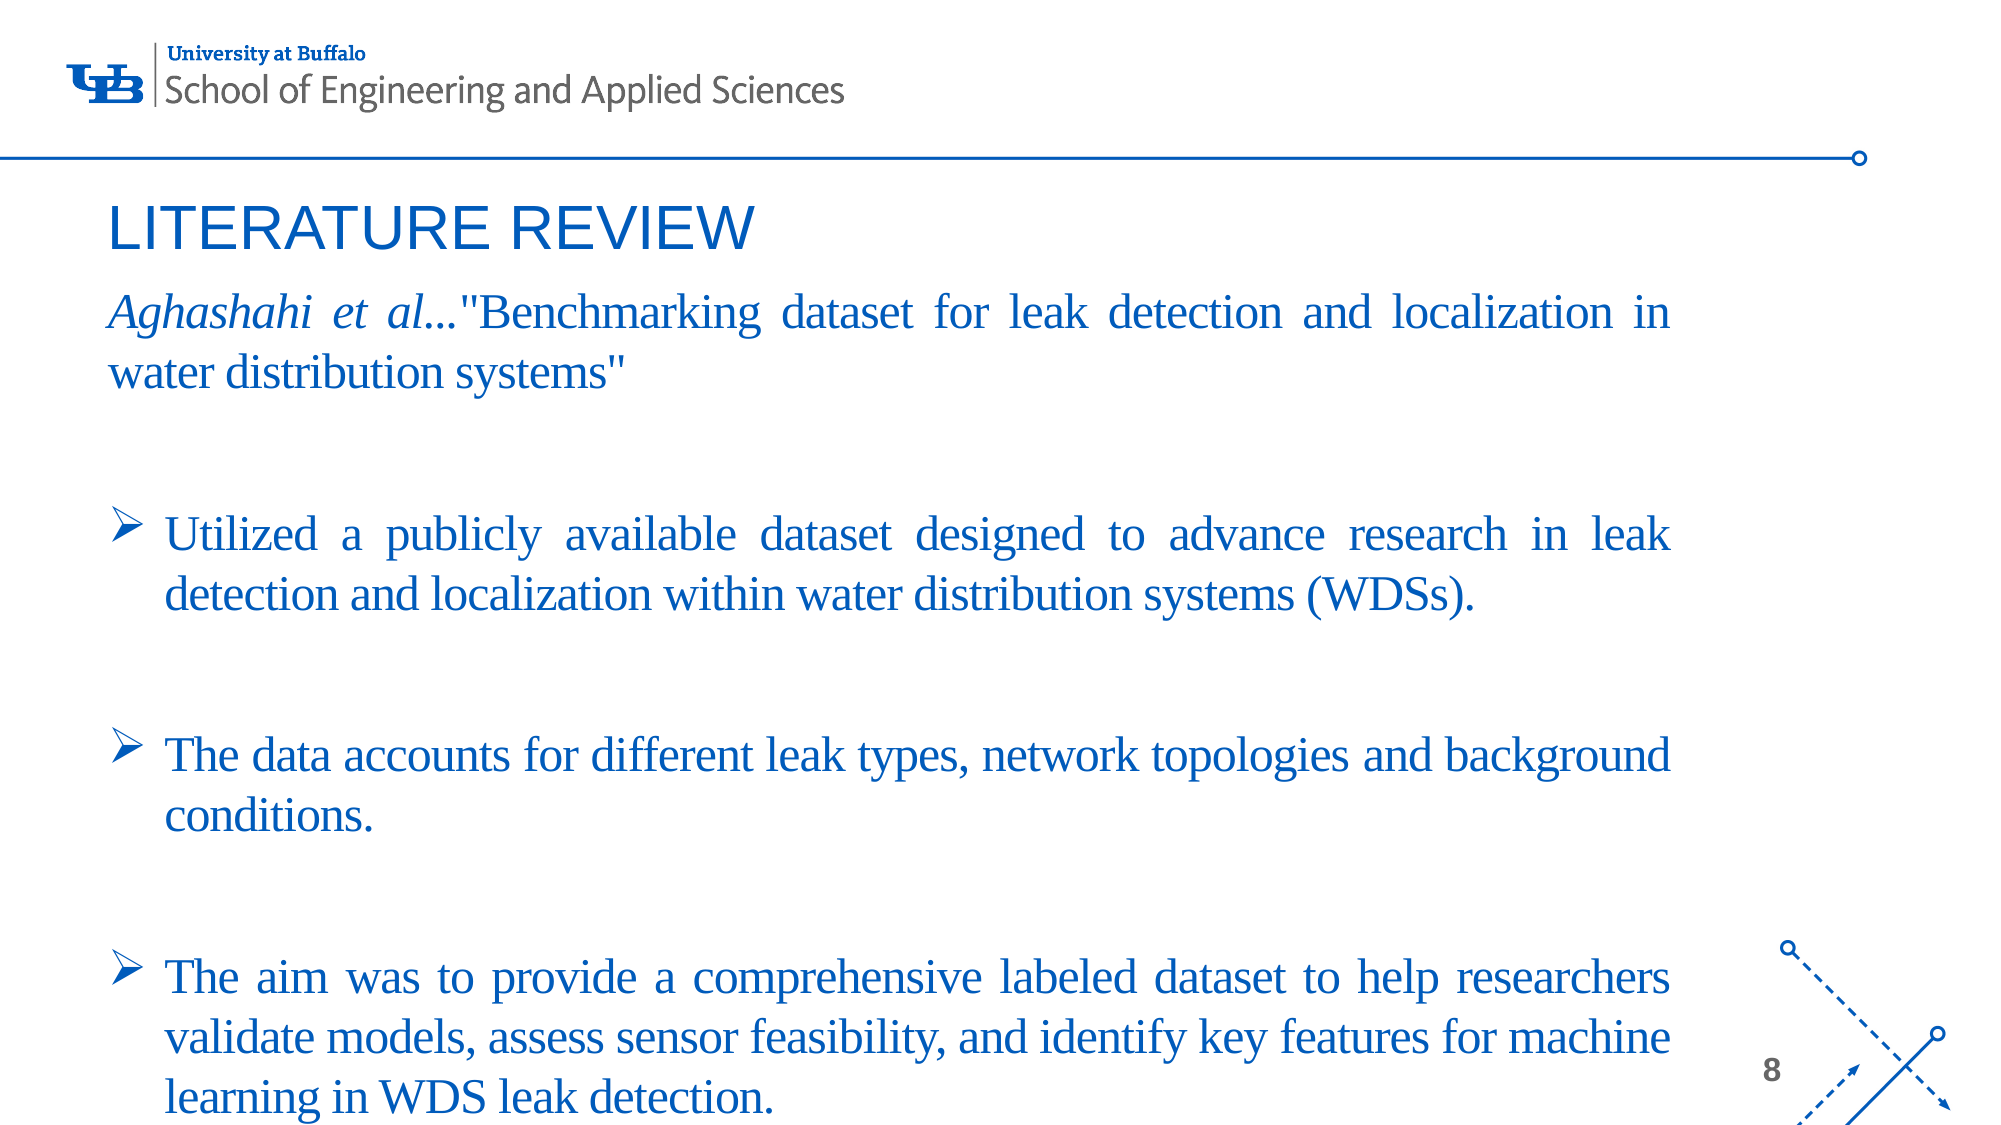

# LITERATURE REVIEW
Aghashahi et al..."Benchmarking dataset for leak detection and localization in water distribution systems"

Utilized a publicly available dataset designed to advance research in leak detection and localization within water distribution systems (WDSs).

The data accounts for different leak types, network topologies and background conditions.

The aim was to provide a comprehensive labeled dataset to help researchers validate models, assess sensor feasibility, and identify key features for machine learning in WDS leak detection.